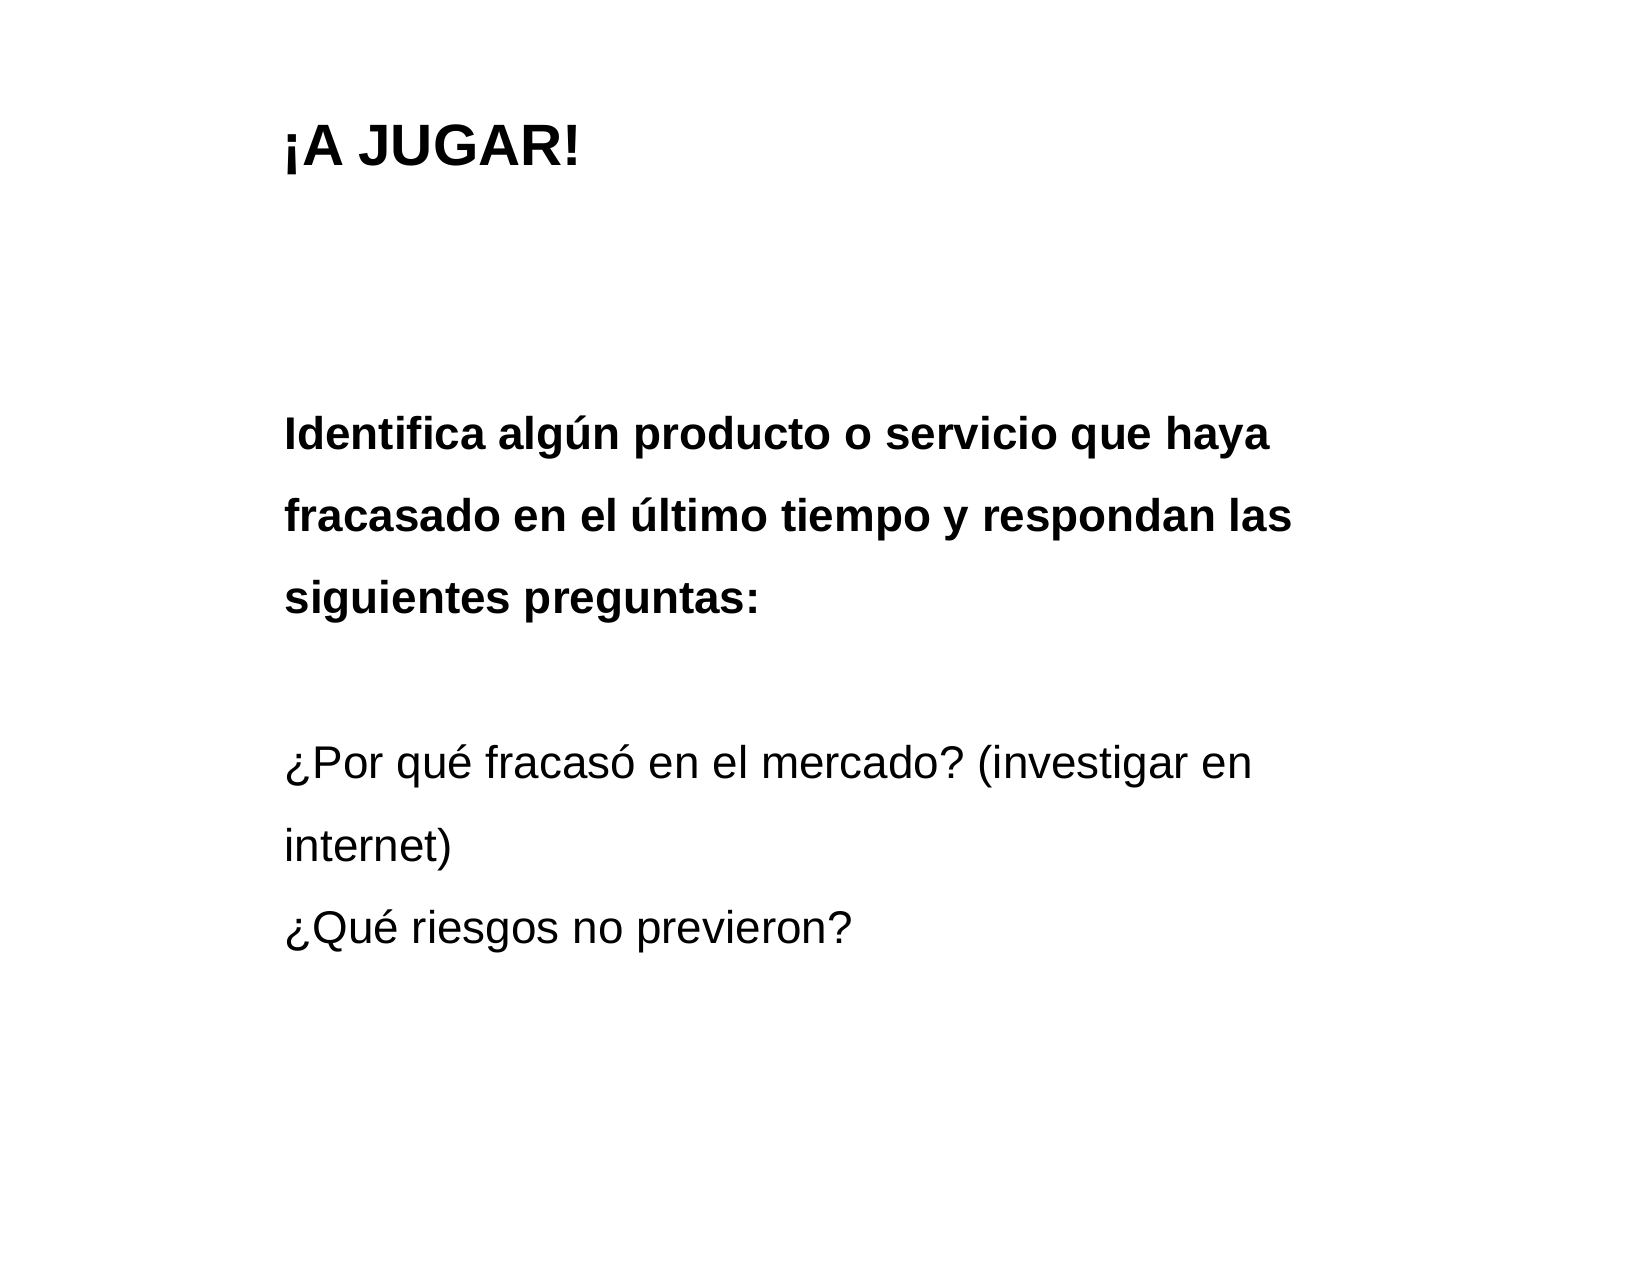

¡A JUGAR!

Identifica algún producto o servicio que haya fracasado en el último tiempo y respondan las siguientes preguntas:

¿Por qué fracasó en el mercado? (investigar en internet)
¿Qué riesgos no previeron?